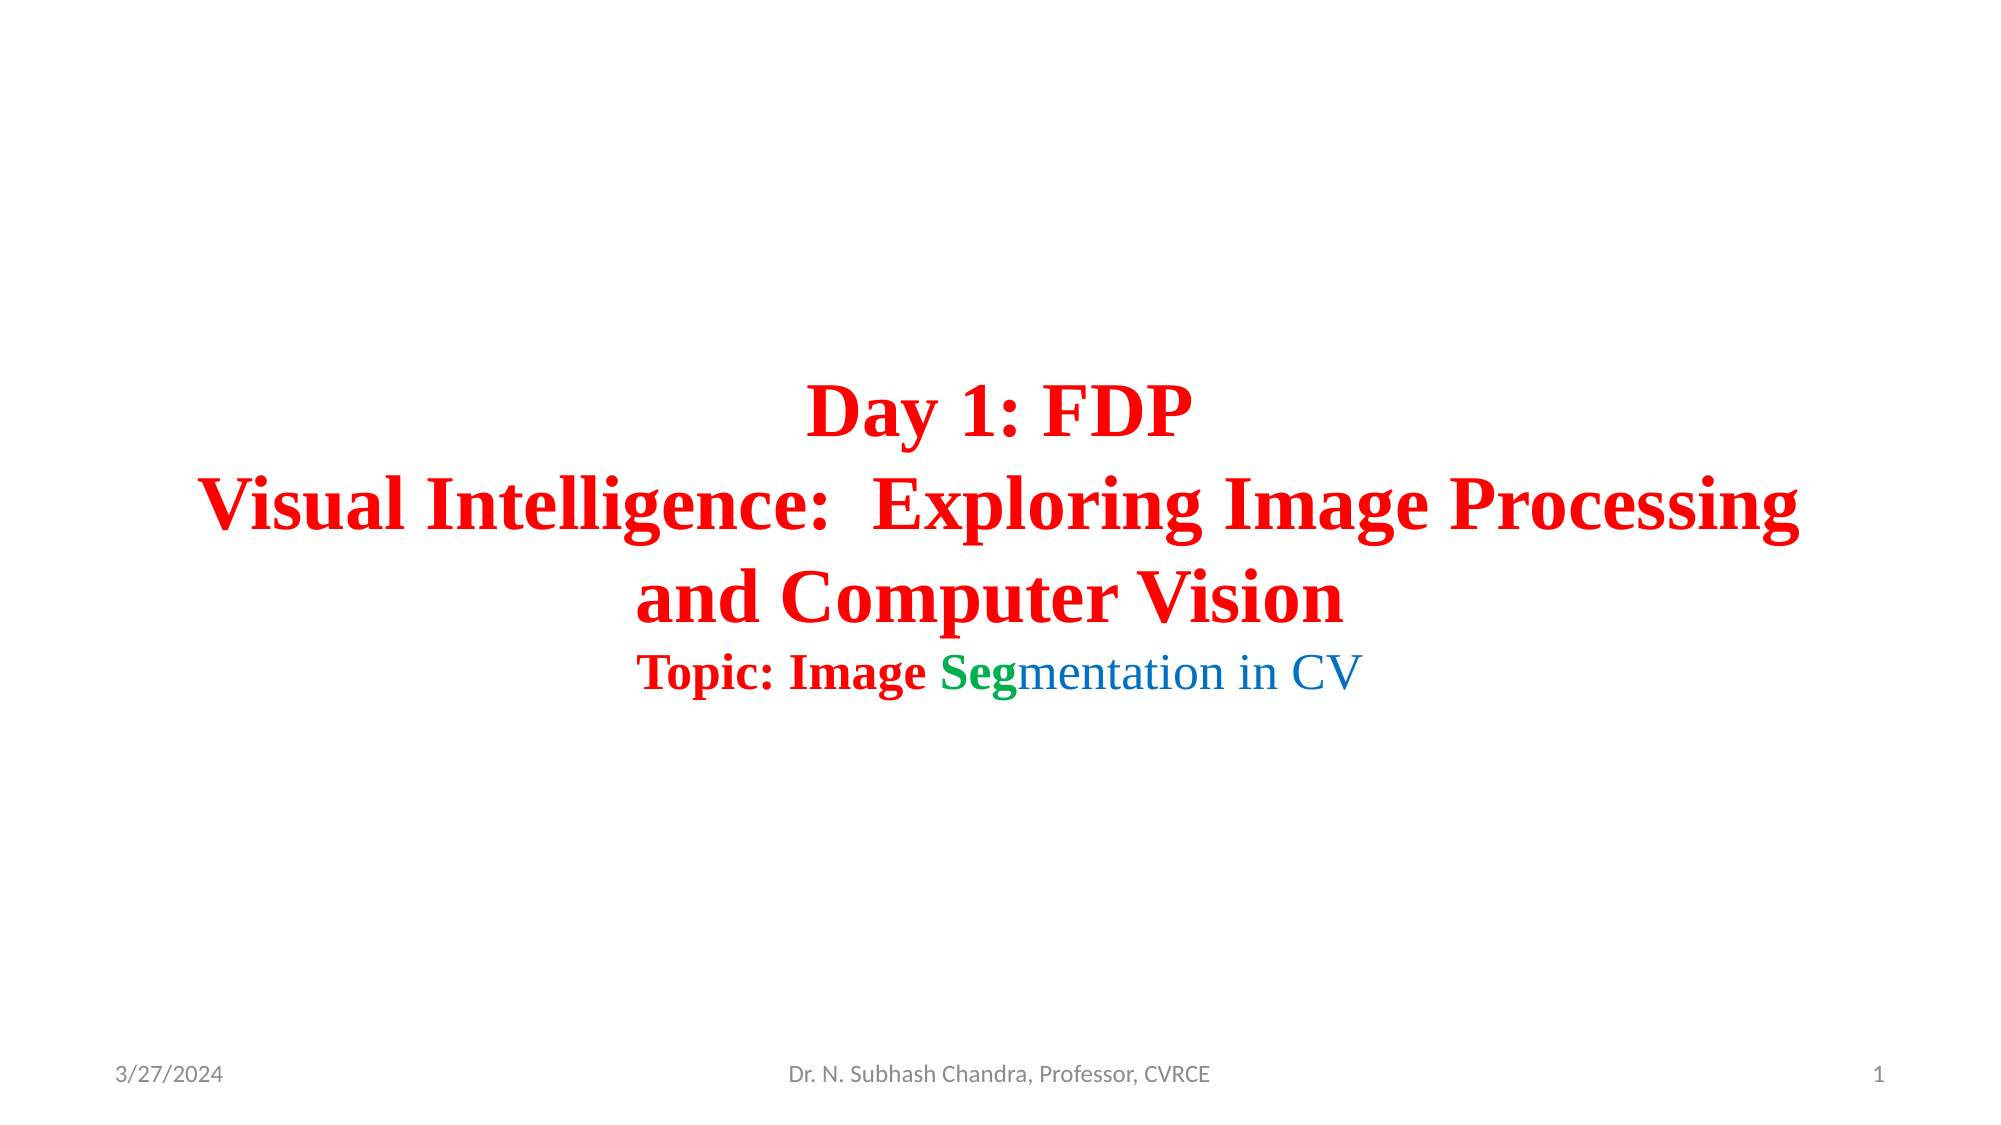

# Day 1: FDP Visual Intelligence:  Exploring Image Processing and Computer Vision Topic: Image Segmentation in CV
3/27/2024
Dr. N. Subhash Chandra, Professor, CVRCE
1